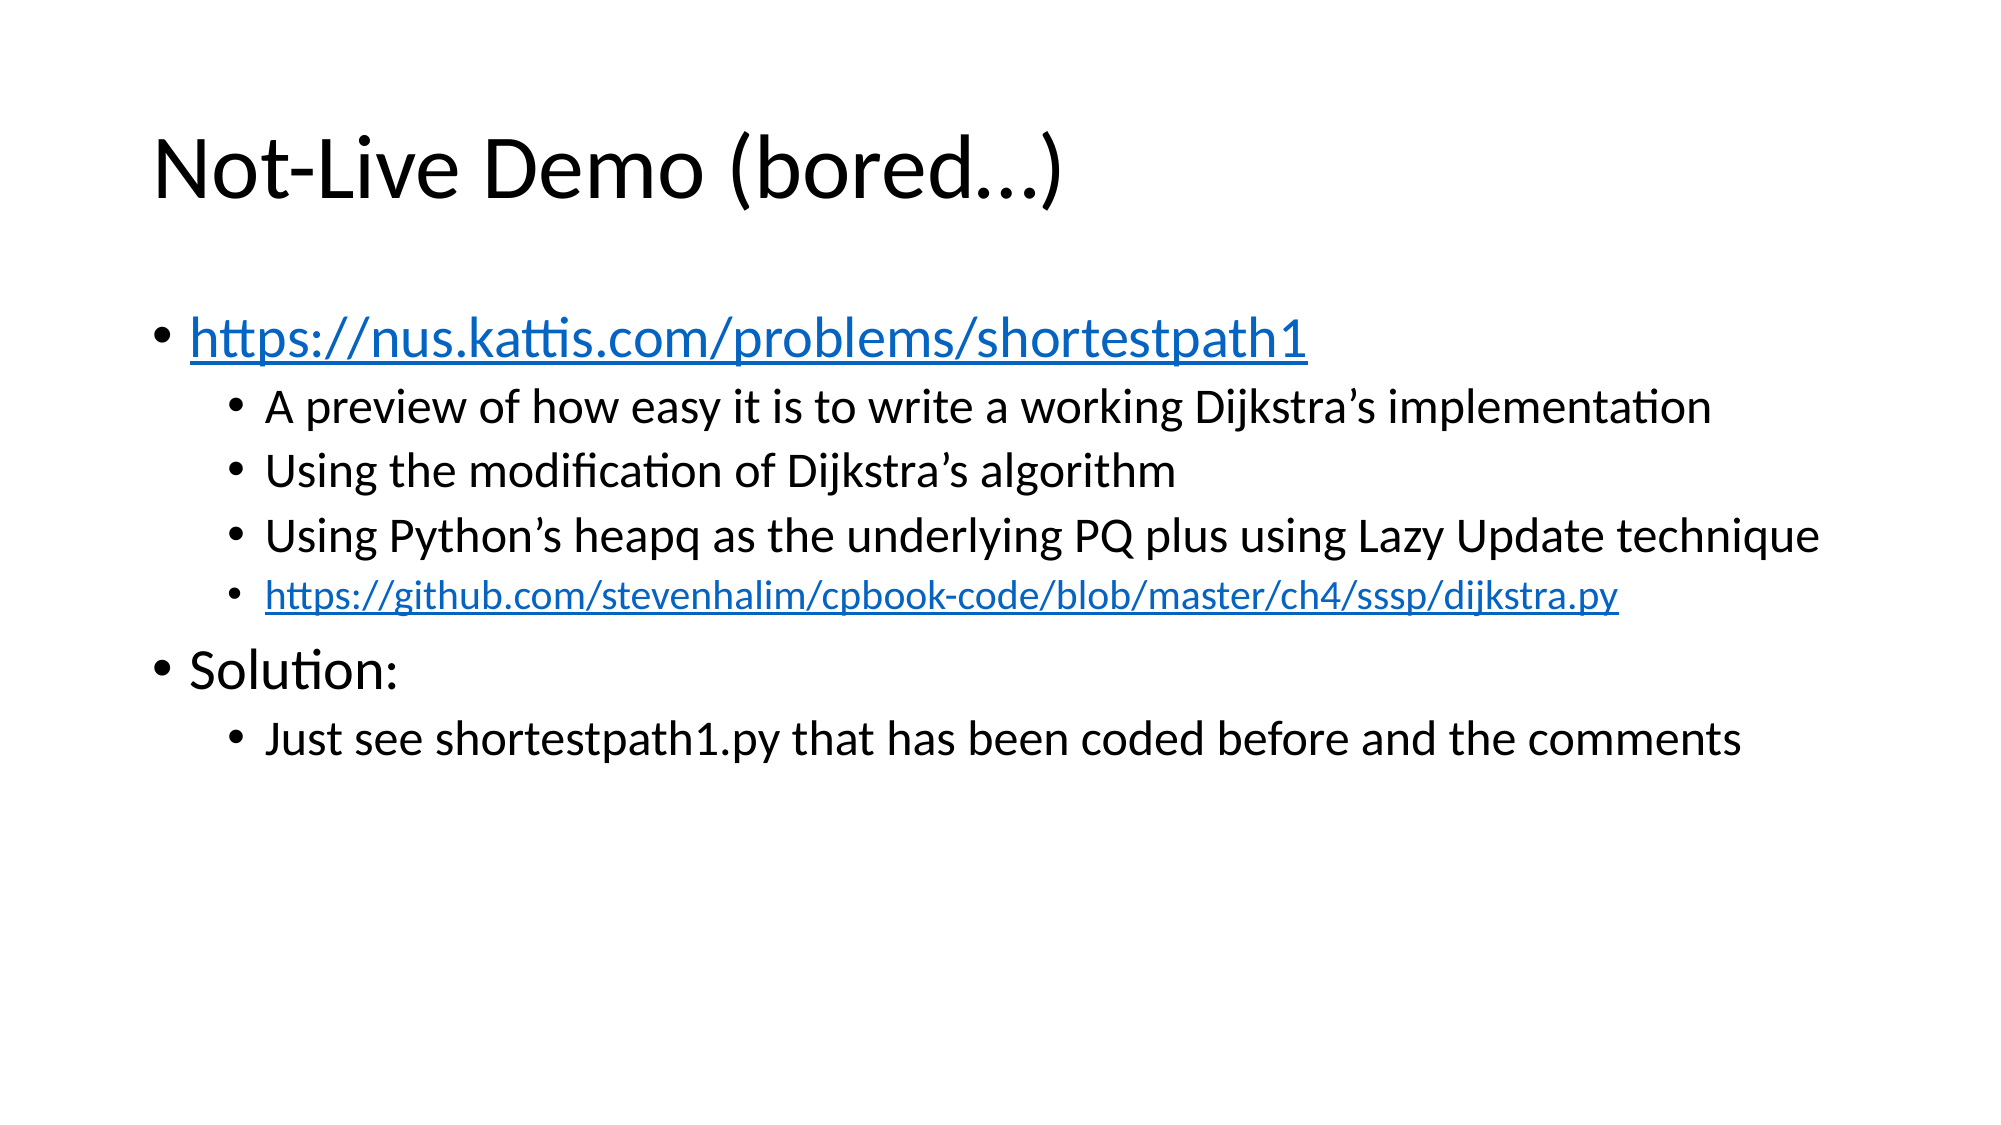

# Not-Live Demo (bored…)
https://nus.kattis.com/problems/shortestpath1
A preview of how easy it is to write a working Dijkstra’s implementation
Using the modification of Dijkstra’s algorithm
Using Python’s heapq as the underlying PQ plus using Lazy Update technique
https://github.com/stevenhalim/cpbook-code/blob/master/ch4/sssp/dijkstra.py
Solution:
Just see shortestpath1.py that has been coded before and the comments